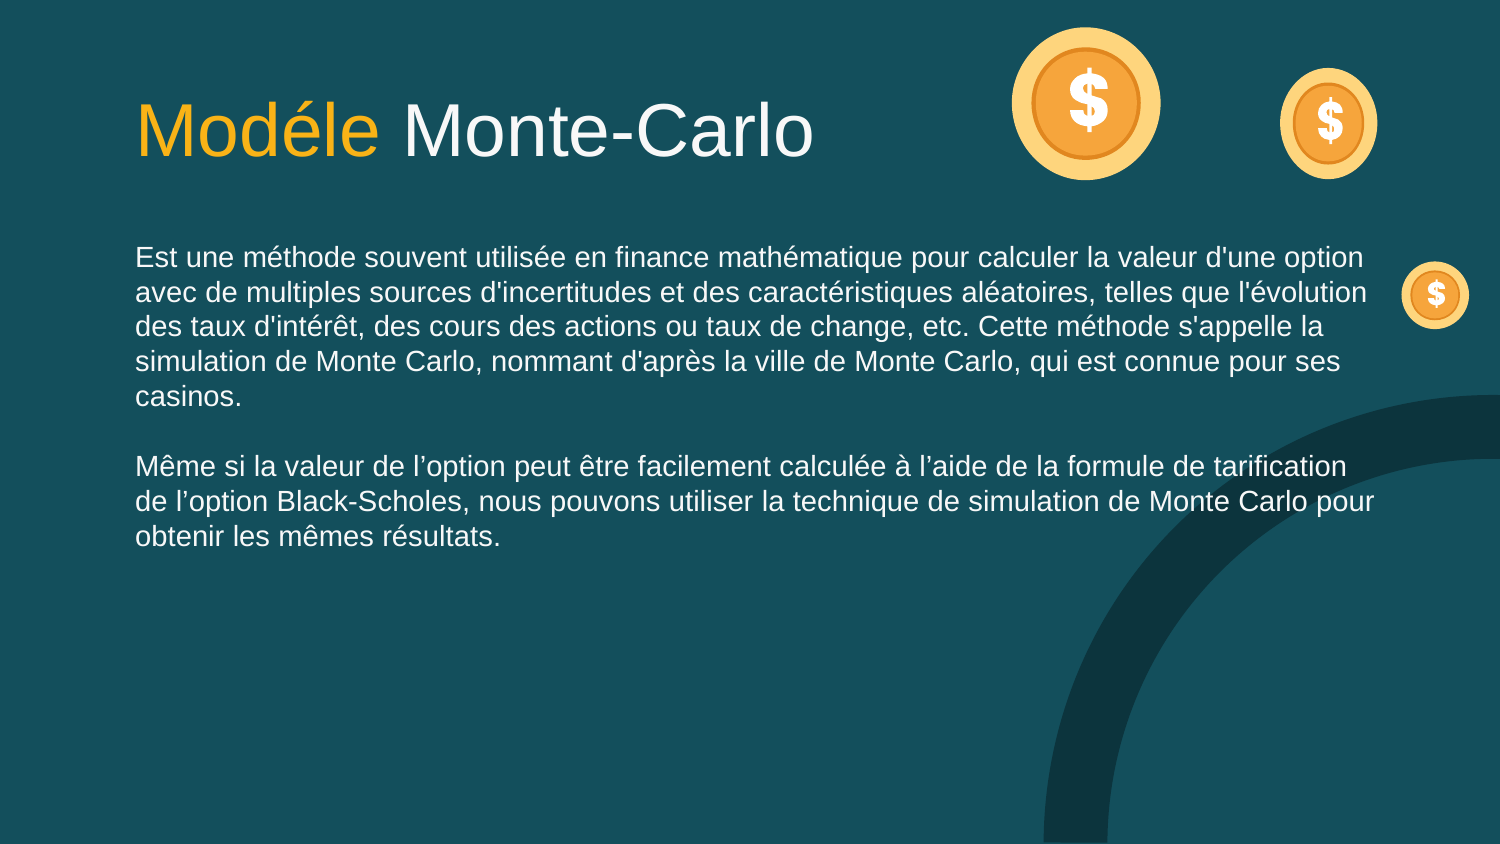

# Modéle Monte-Carlo

Est une méthode souvent utilisée en finance mathématique pour calculer la valeur d'une option avec de multiples sources d'incertitudes et des caractéristiques aléatoires, telles que l'évolution des taux d'intérêt, des cours des actions ou taux de change, etc. Cette méthode s'appelle la simulation de Monte Carlo, nommant d'après la ville de Monte Carlo, qui est connue pour ses casinos.

Même si la valeur de l’option peut être facilement calculée à l’aide de la formule de tarification de l’option Black-Scholes, nous pouvons utiliser la technique de simulation de Monte Carlo pour obtenir les mêmes résultats.